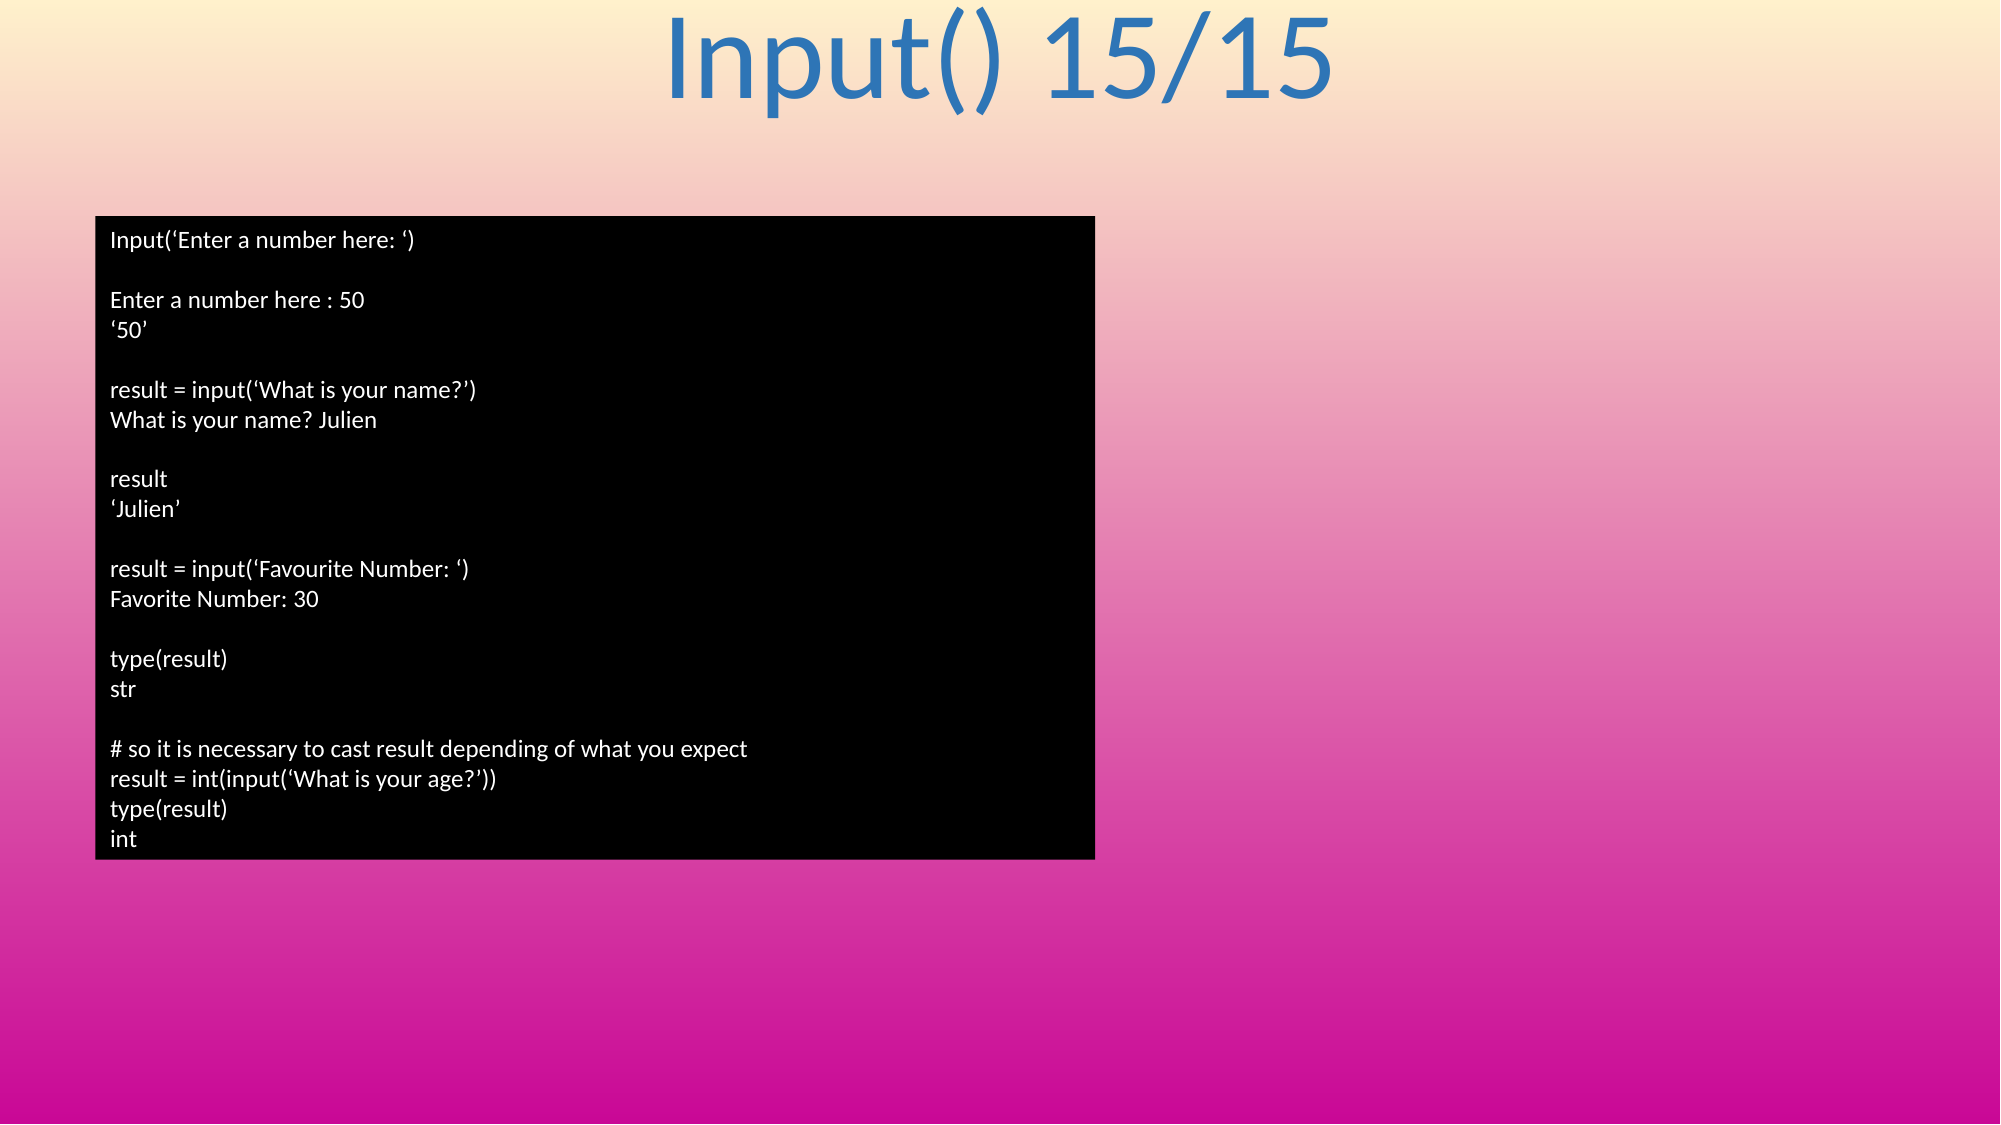

# Input() 15/15

Input(‘Enter a number here: ‘)

Enter a number here : 50
‘50’

result = input(‘What is your name?’)
What is your name? Julien

result
‘Julien’

result = input(‘Favourite Number: ‘)
Favorite Number: 30

type(result)
str

# so it is necessary to cast result depending of what you expect
result = int(input(‘What is your age?’))
type(result)
int

78